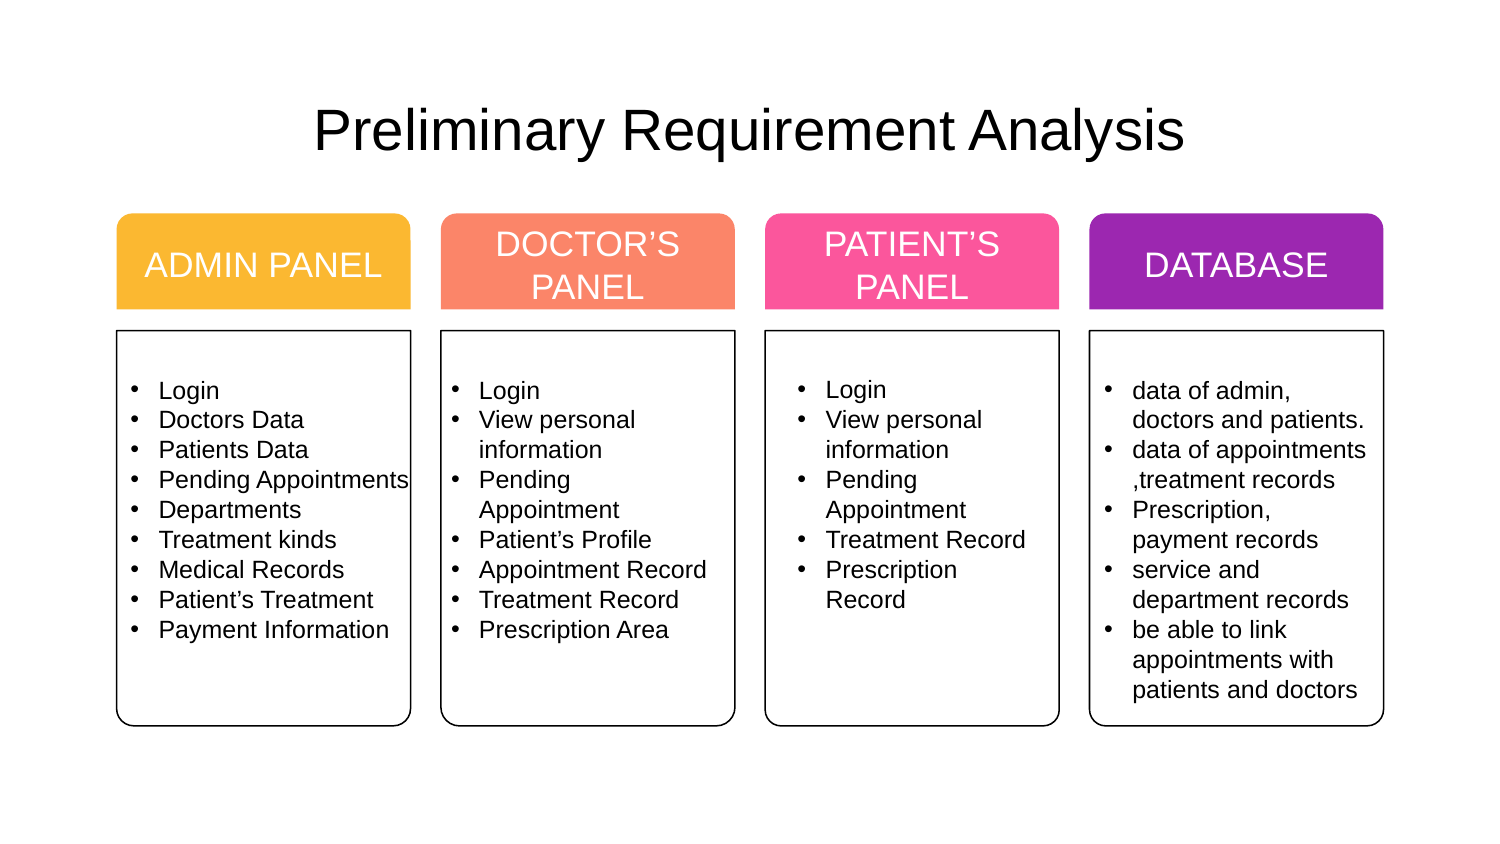

# Preliminary Requirement Analysis
DOCTOR’S PANEL

PATIENT’S PANEL

ADMIN PANEL

DATABASE

Login
Doctors Data
Patients Data
Pending Appointments
Departments
Treatment kinds
Medical Records
Patient’s Treatment
Payment Information
Login
View personal information
Pending Appointment
Patient’s Profile
Appointment Record
Treatment Record
Prescription Area
Login
View personal information
Pending Appointment
Treatment Record
Prescription Record
data of admin, doctors and patients.
data of appointments ,treatment records
Prescription, payment records
service and department records
be able to link appointments with patients and doctors